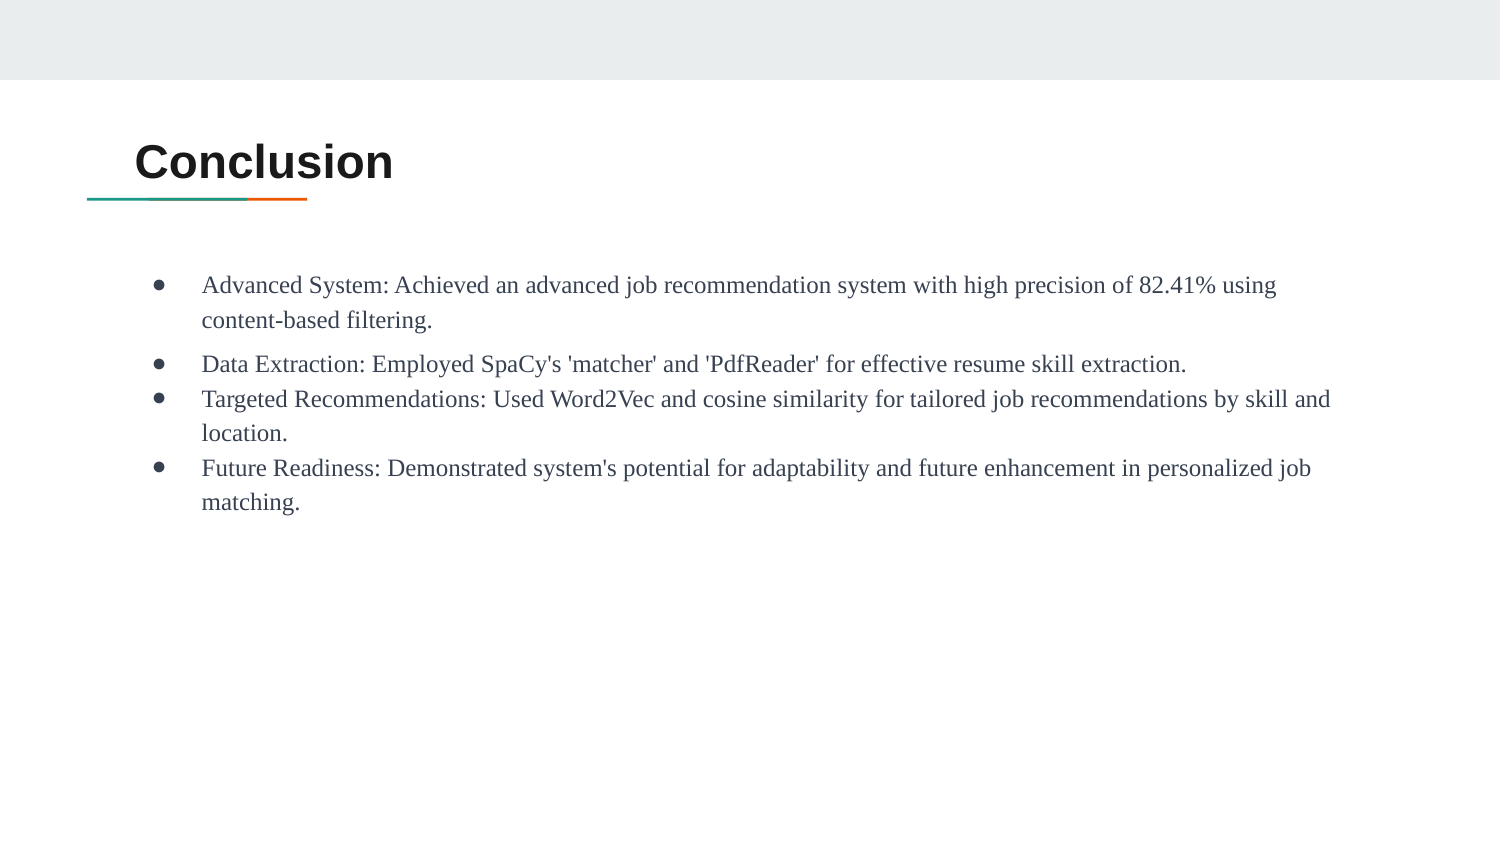

# Conclusion
Advanced System: Achieved an advanced job recommendation system with high precision of 82.41% using content-based filtering.
Data Extraction: Employed SpaCy's 'matcher' and 'PdfReader' for effective resume skill extraction.
Targeted Recommendations: Used Word2Vec and cosine similarity for tailored job recommendations by skill and location.
Future Readiness: Demonstrated system's potential for adaptability and future enhancement in personalized job matching.